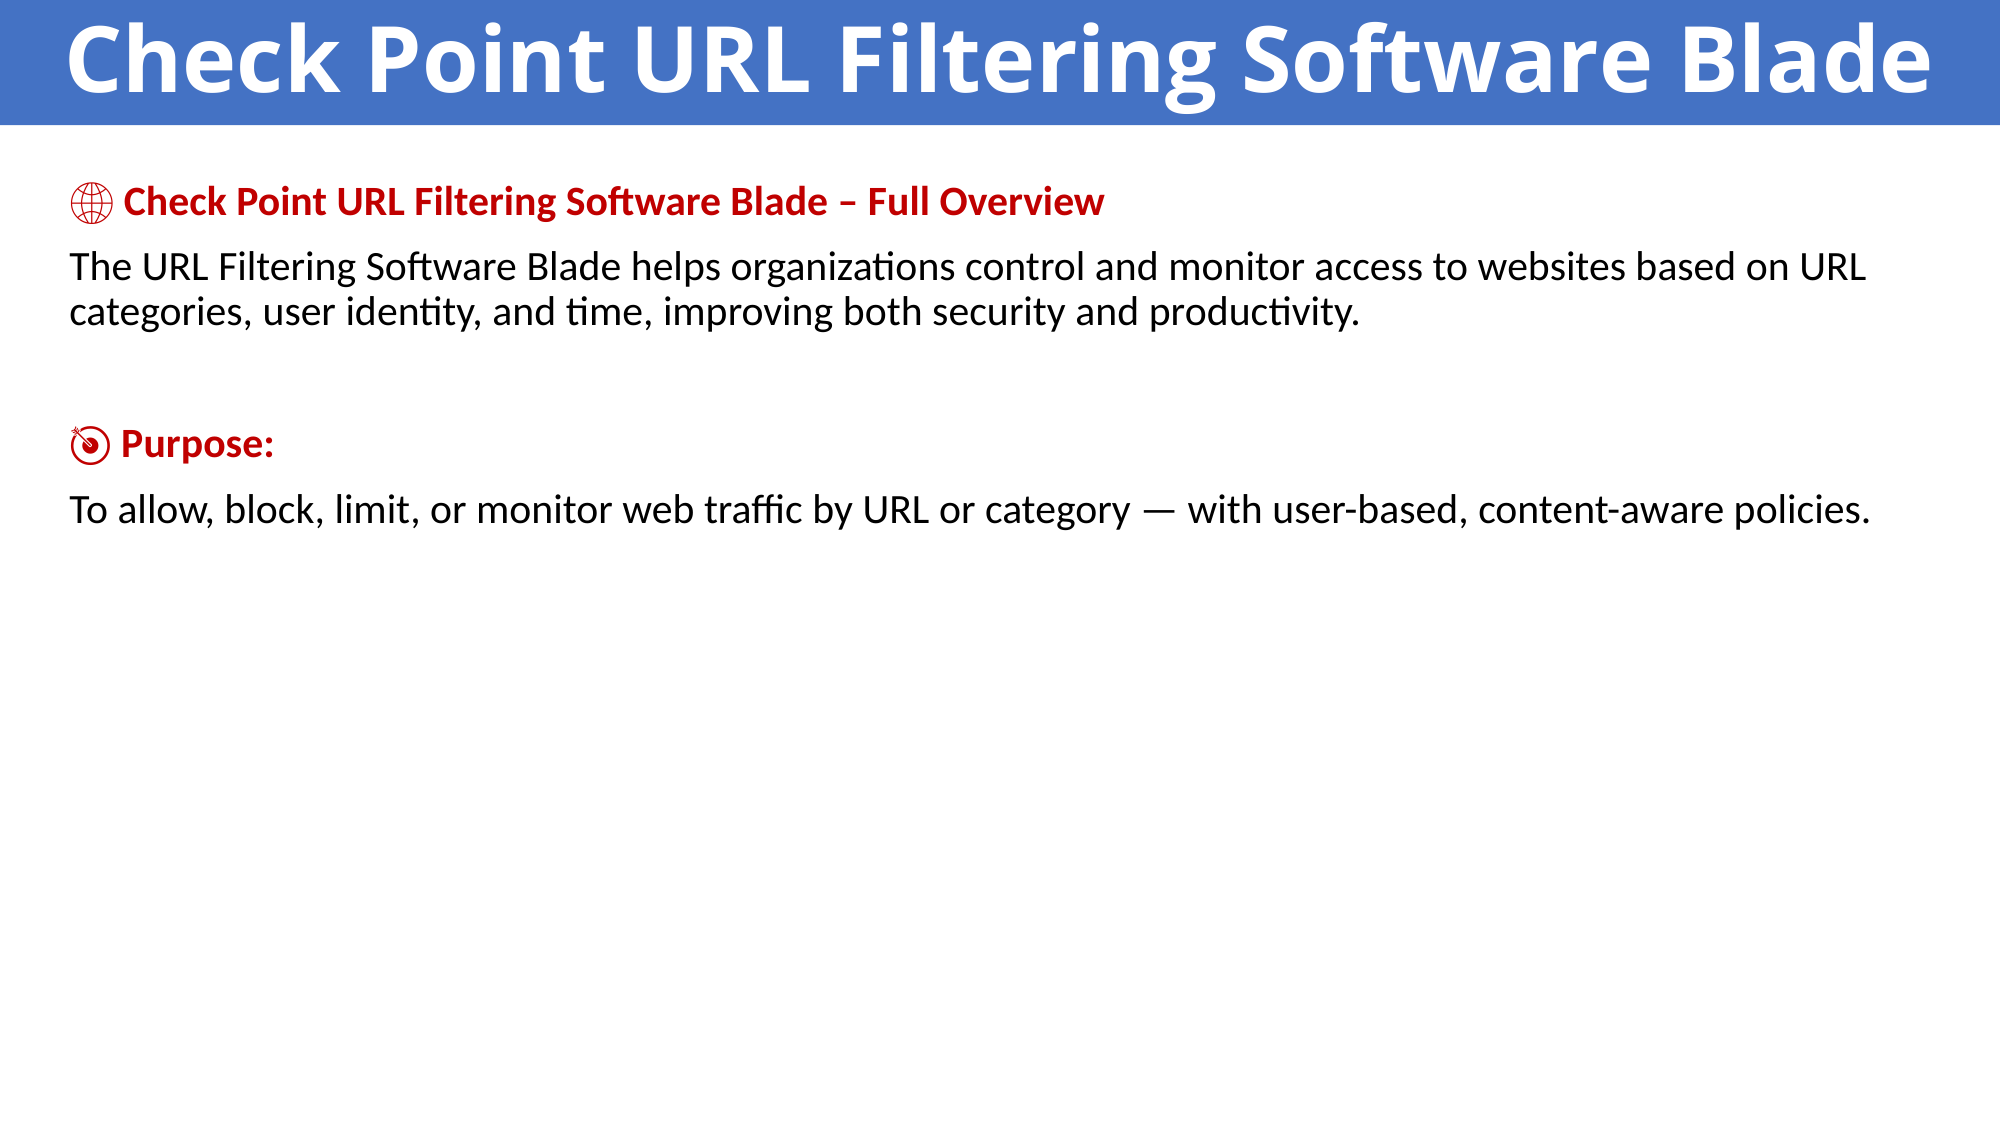

# Check Point URL Filtering Software Blade
🌐 Check Point URL Filtering Software Blade – Full Overview
The URL Filtering Software Blade helps organizations control and monitor access to websites based on URL categories, user identity, and time, improving both security and productivity.

🎯 Purpose:
To allow, block, limit, or monitor web traffic by URL or category — with user-based, content-aware policies.